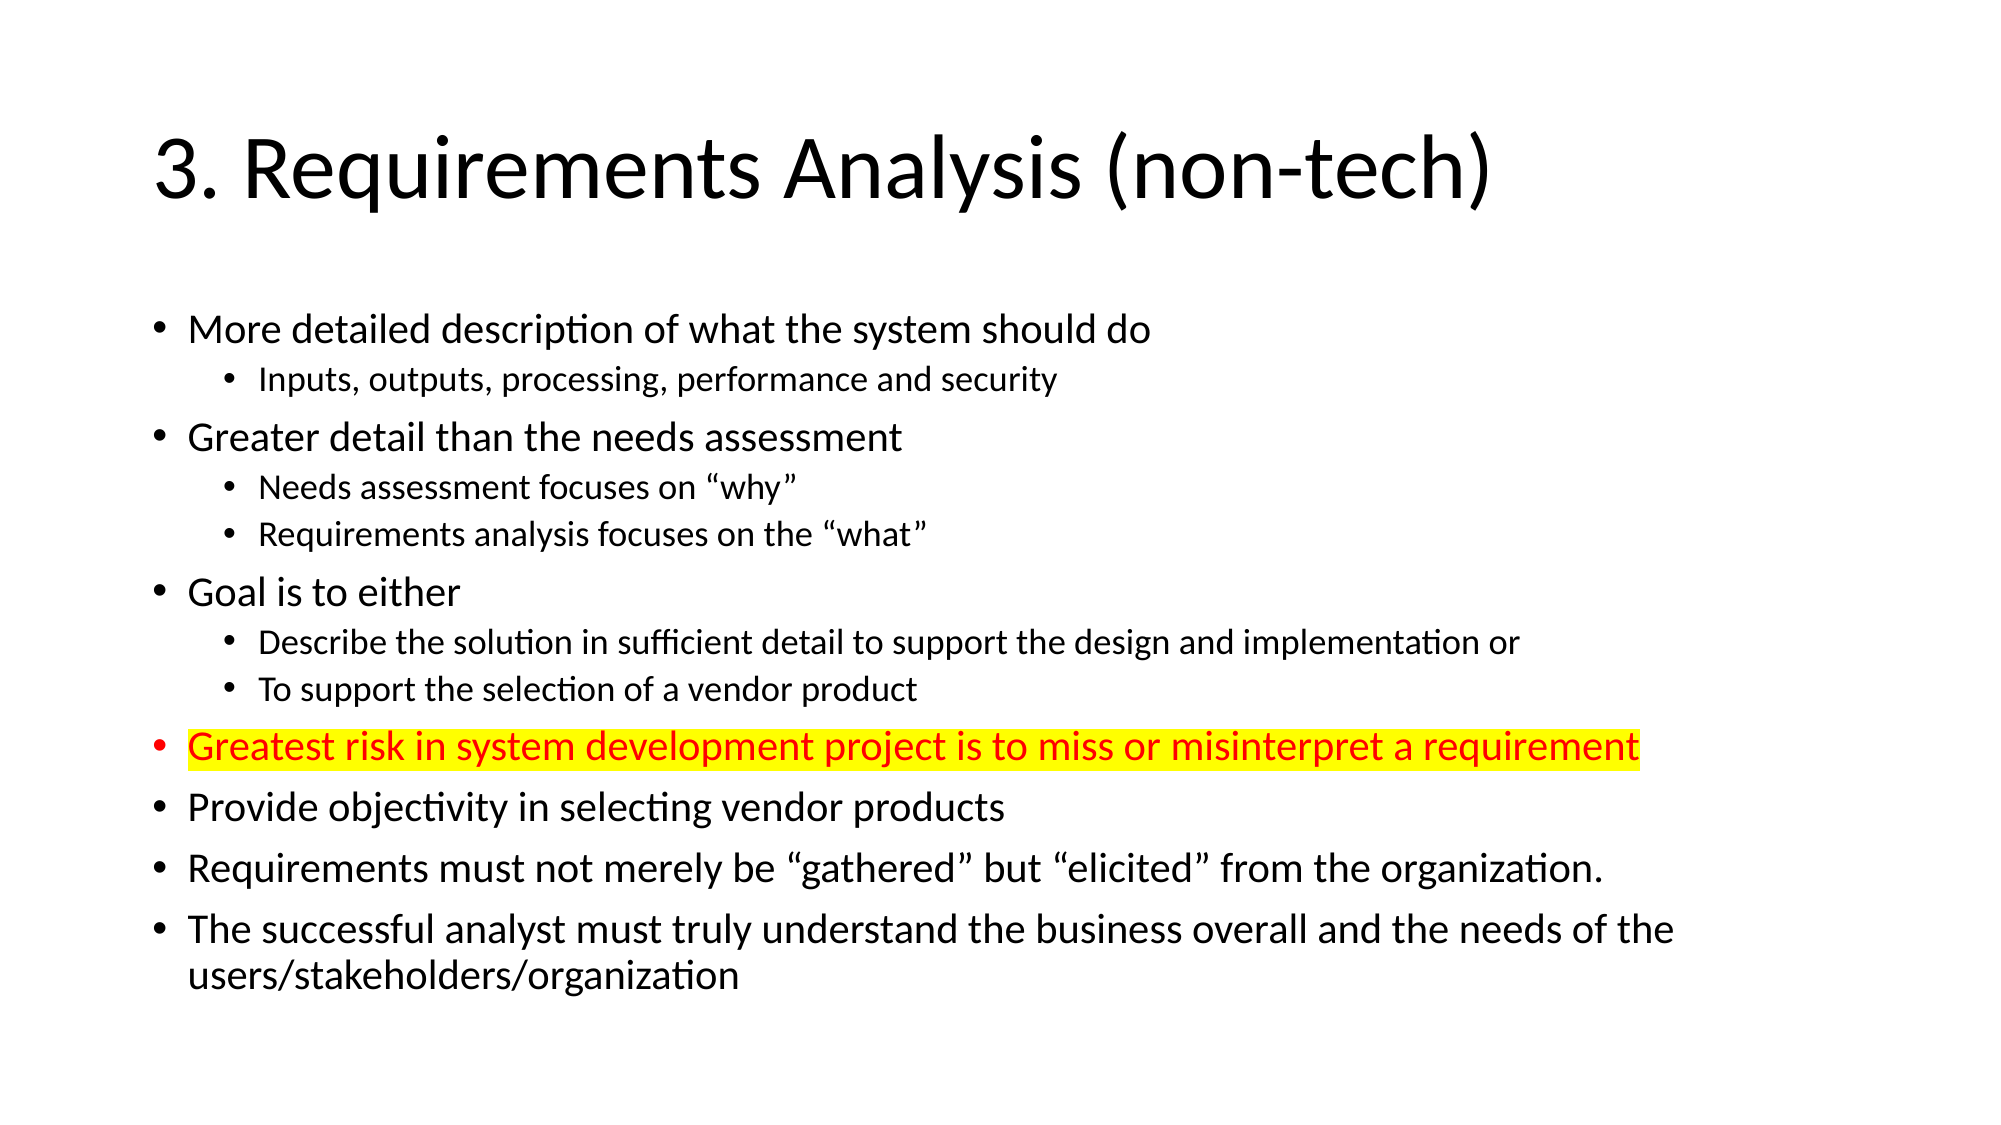

# 3. Requirements Analysis (non-tech)
More detailed description of what the system should do
Inputs, outputs, processing, performance and security
Greater detail than the needs assessment
Needs assessment focuses on “why”
Requirements analysis focuses on the “what”
Goal is to either
Describe the solution in sufficient detail to support the design and implementation or
To support the selection of a vendor product
Greatest risk in system development project is to miss or misinterpret a requirement
Provide objectivity in selecting vendor products
Requirements must not merely be “gathered” but “elicited” from the organization.
The successful analyst must truly understand the business overall and the needs of the users/stakeholders/organization